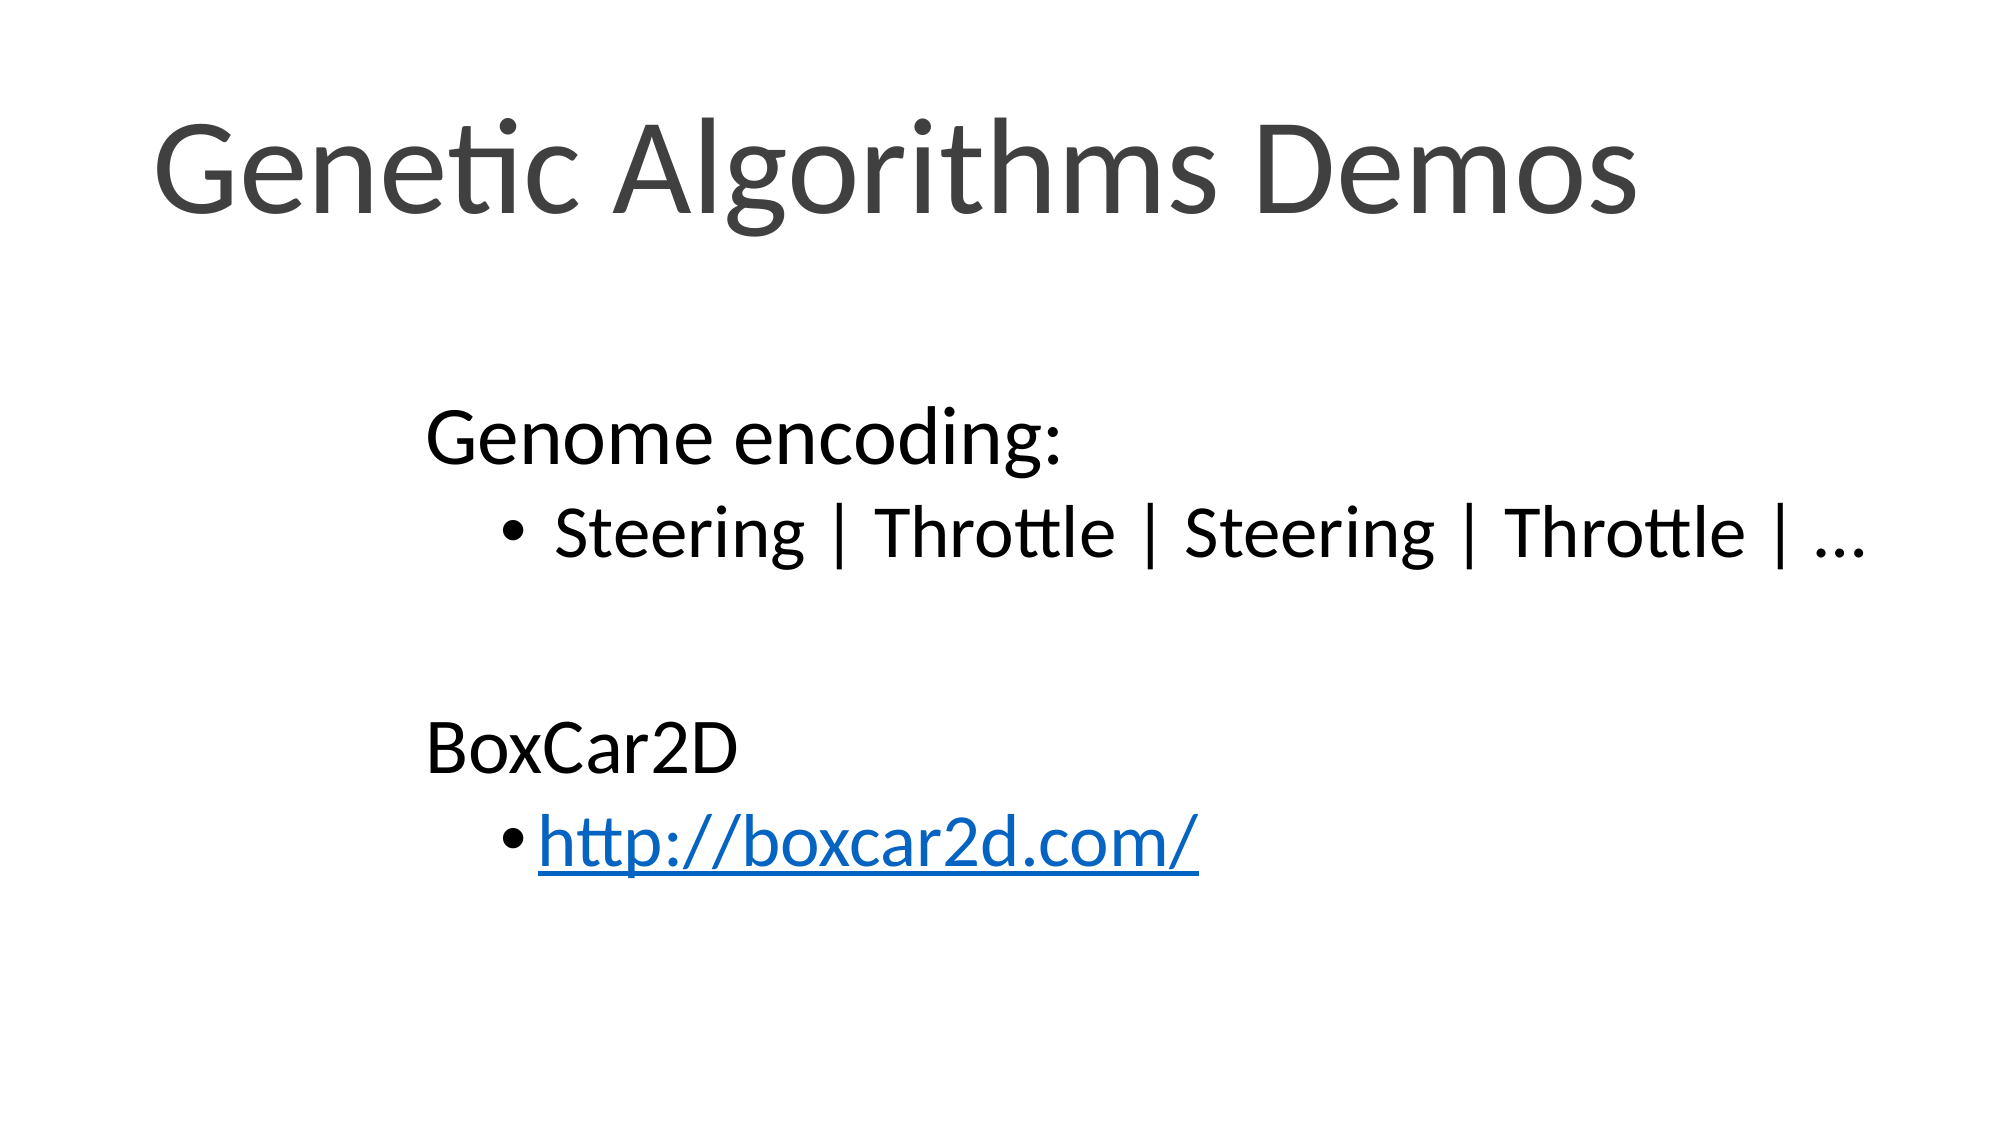

# Genetic Algorithms Demos
Genome encoding:
 Steering | Throttle | Steering | Throttle | …

BoxCar2D
http://boxcar2d.com/